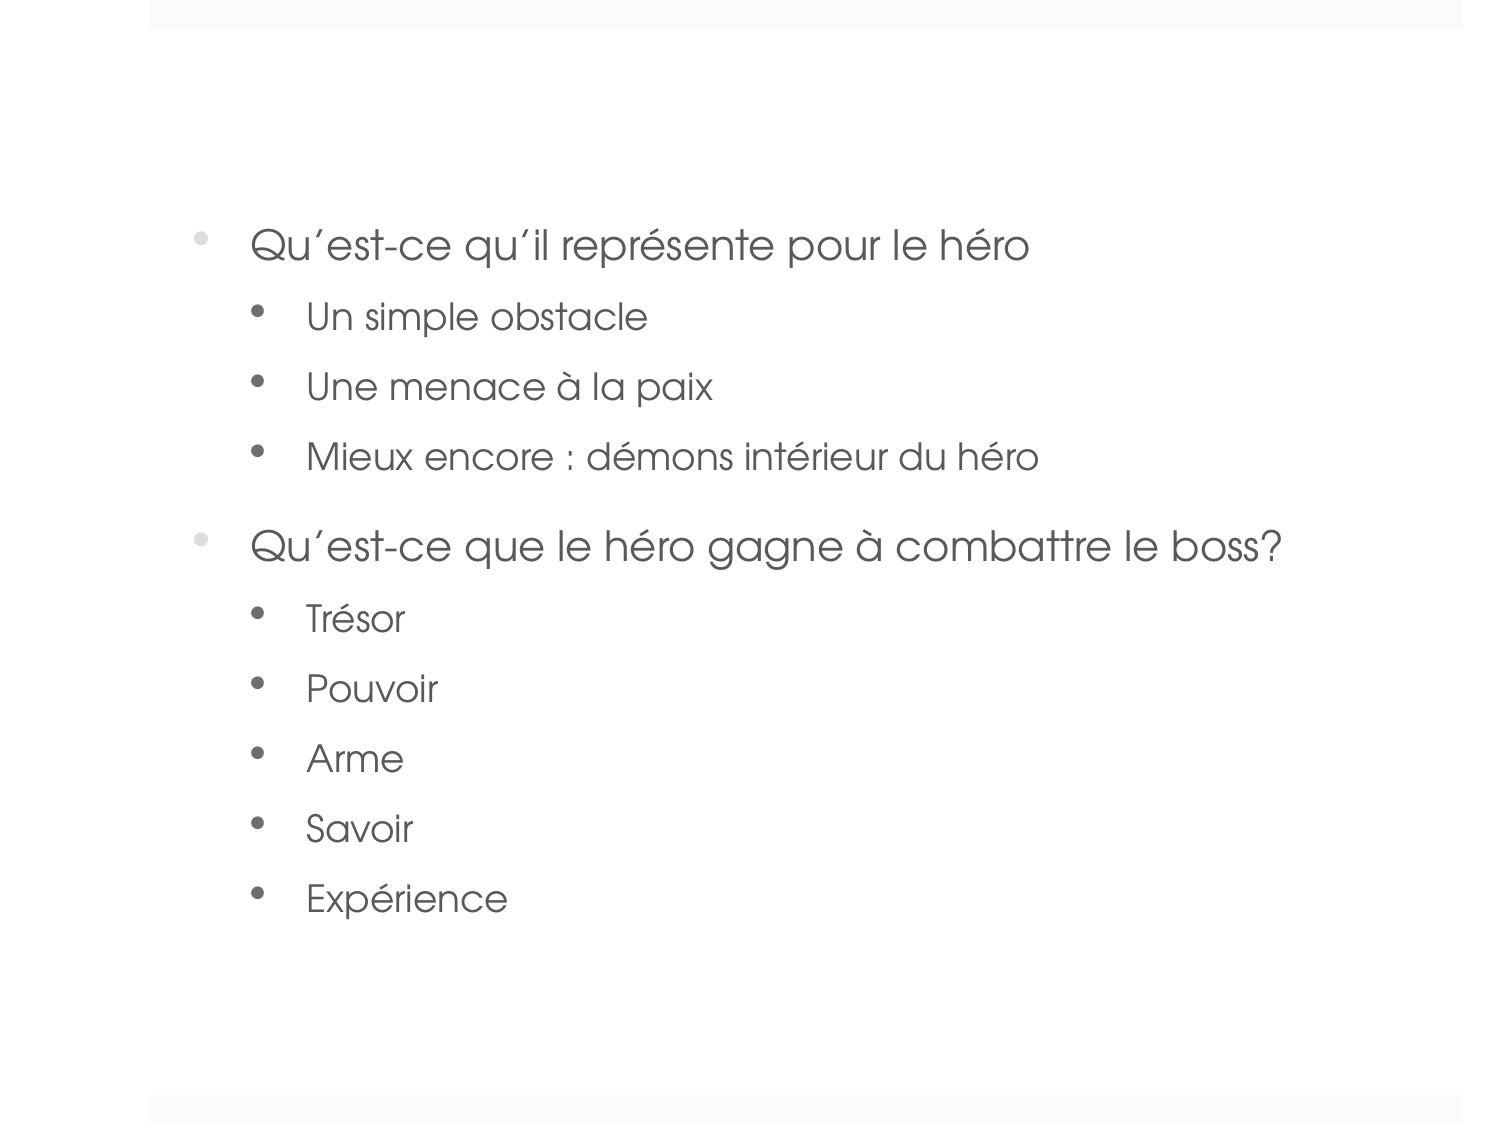

Qu’est-ce qu’il représente pour le héro
Un simple obstacle
Une menace à la paix
Mieux encore : démons intérieur du héro
Qu’est-ce que le héro gagne à combattre le boss?
Trésor
Pouvoir
Arme
Savoir
Expérience